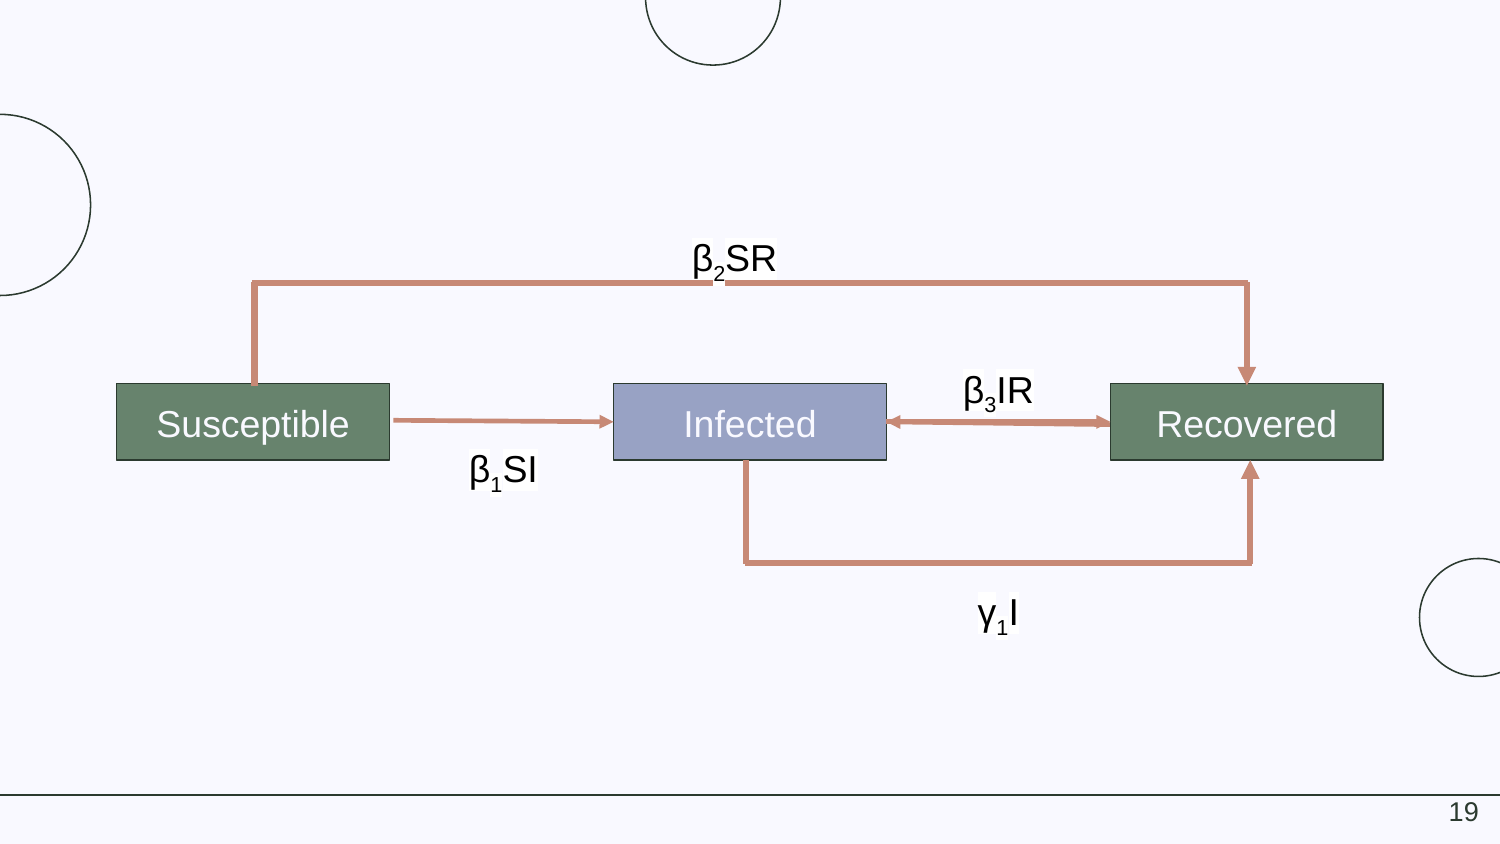

β2SR
β3IR
Susceptible
Infected
Recovered
β1SI
γ1I
19